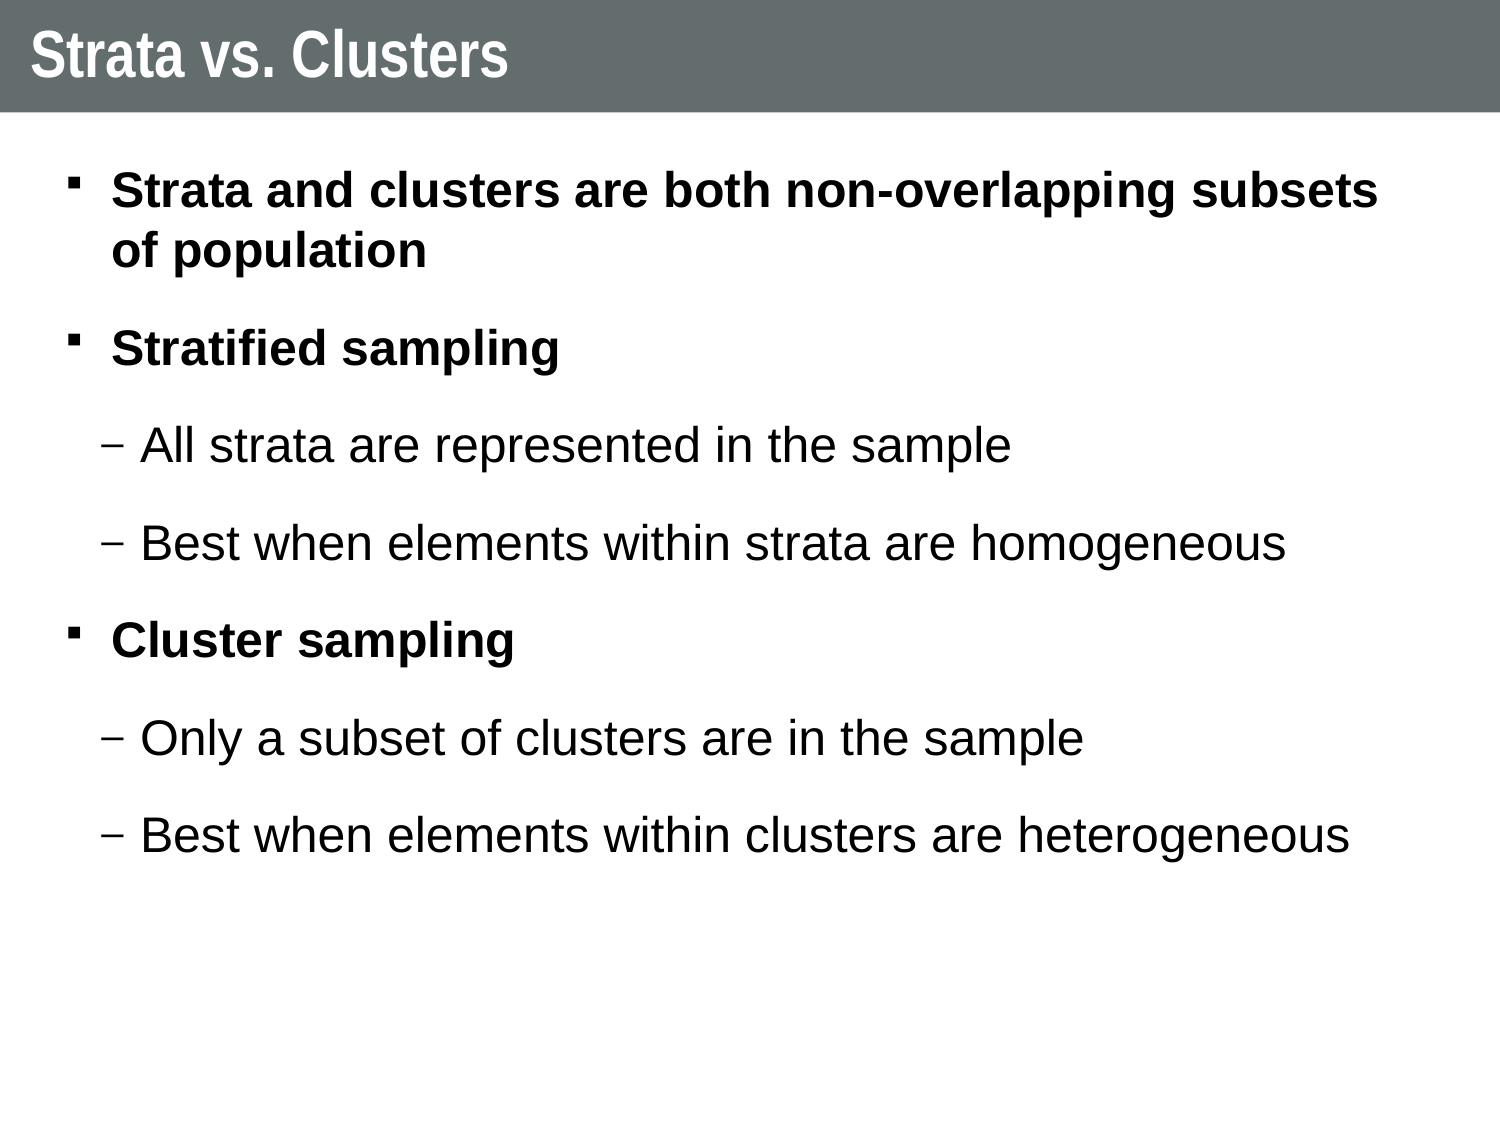

75

# Strata vs. Clusters
Strata and clusters are both non-overlapping subsets of population
Stratified sampling
All strata are represented in the sample
Best when elements within strata are homogeneous
Cluster sampling
Only a subset of clusters are in the sample
Best when elements within clusters are heterogeneous